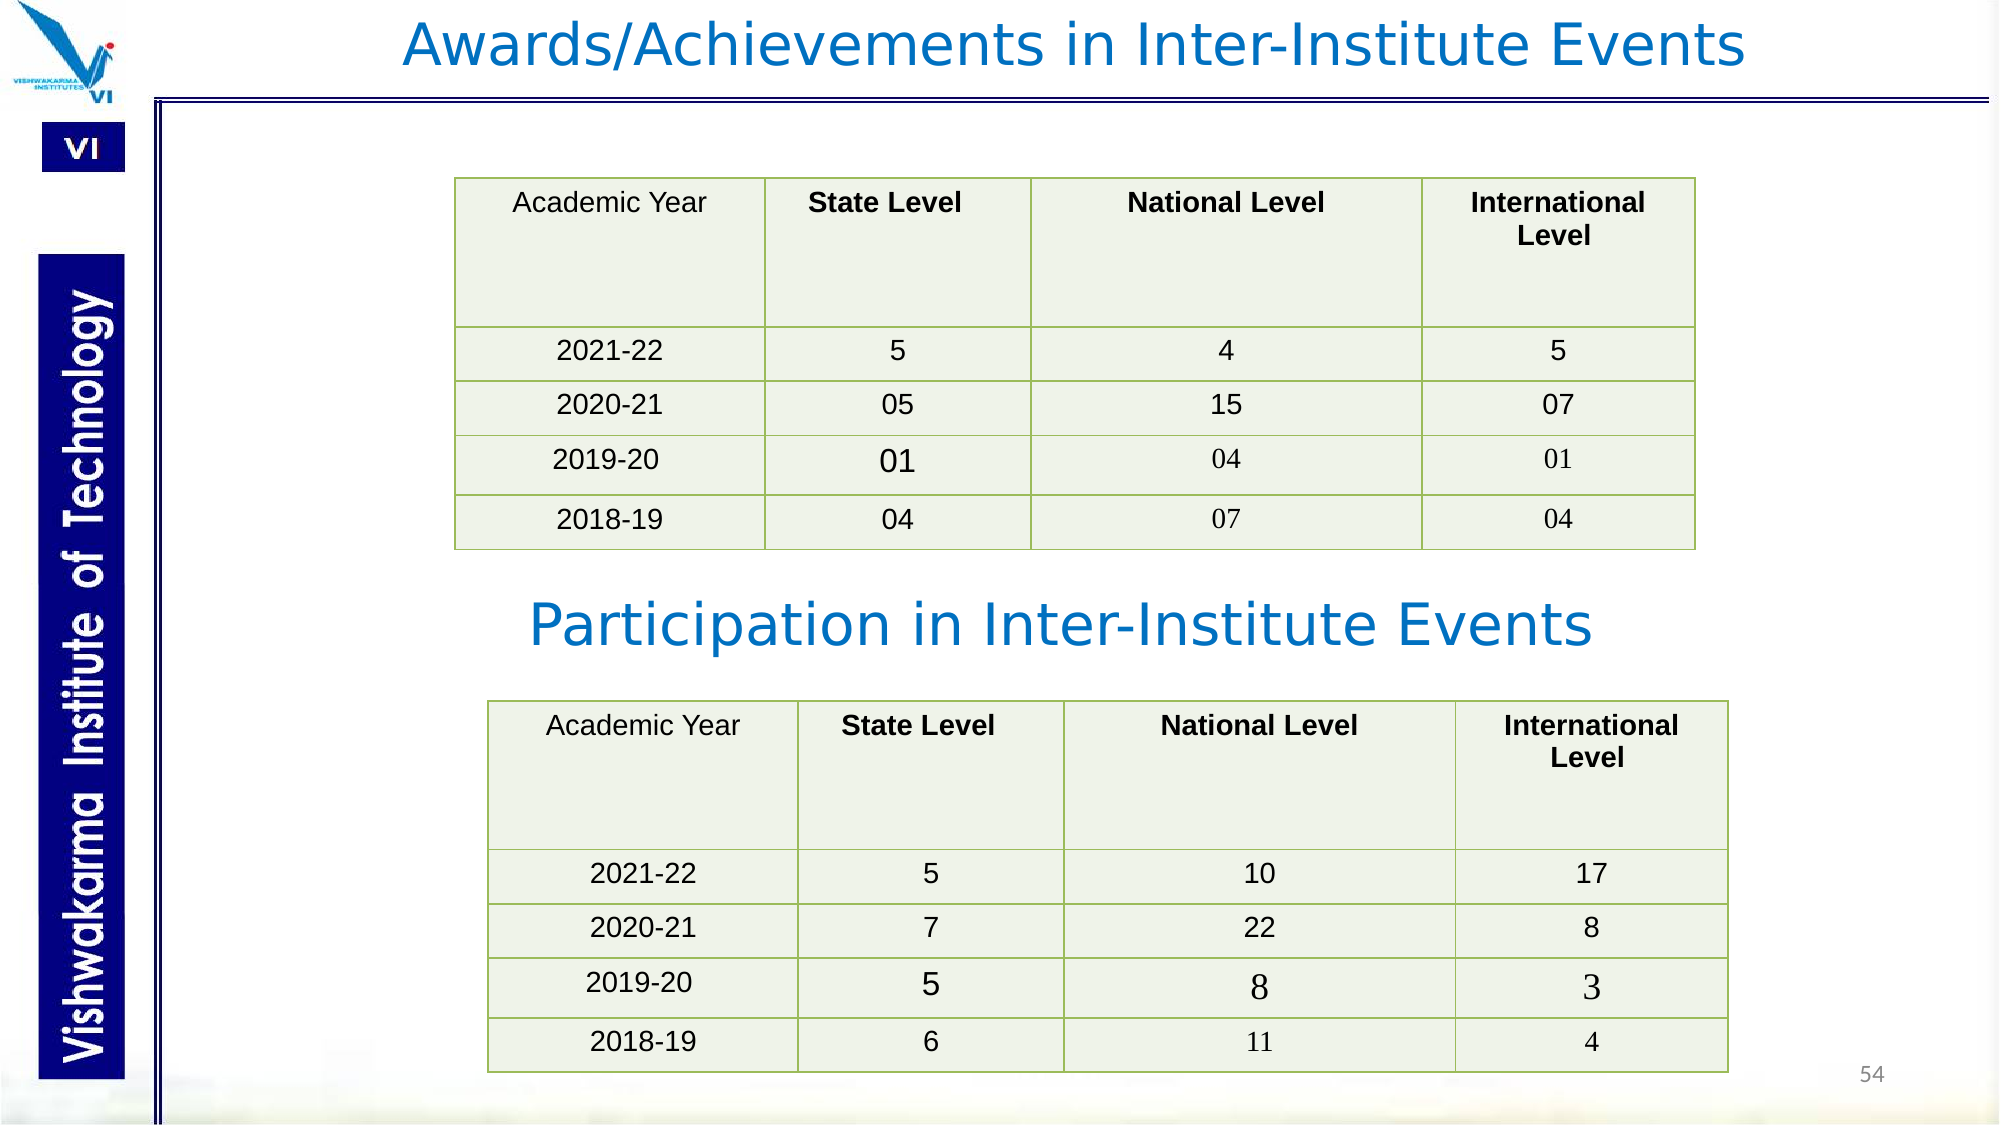

Awards/Achievements in Inter-Institute Events
| Academic Year | State Level | National Level | International Level |
| --- | --- | --- | --- |
| 2021-22 | 5 | 4 | 5 |
| 2020-21 | 05 | 15 | 07 |
| 2019-20 | 01 | 04 | 01 |
| 2018-19 | 04 | 07 | 04 |
Participation in Inter-Institute Events
| Academic Year | State Level | National Level | International Level |
| --- | --- | --- | --- |
| 2021-22 | 5 | 10 | 17 |
| 2020-21 | 7 | 22 | 8 |
| 2019-20 | 5 | 8 | 3 |
| 2018-19 | 6 | 11 | 4 |
54